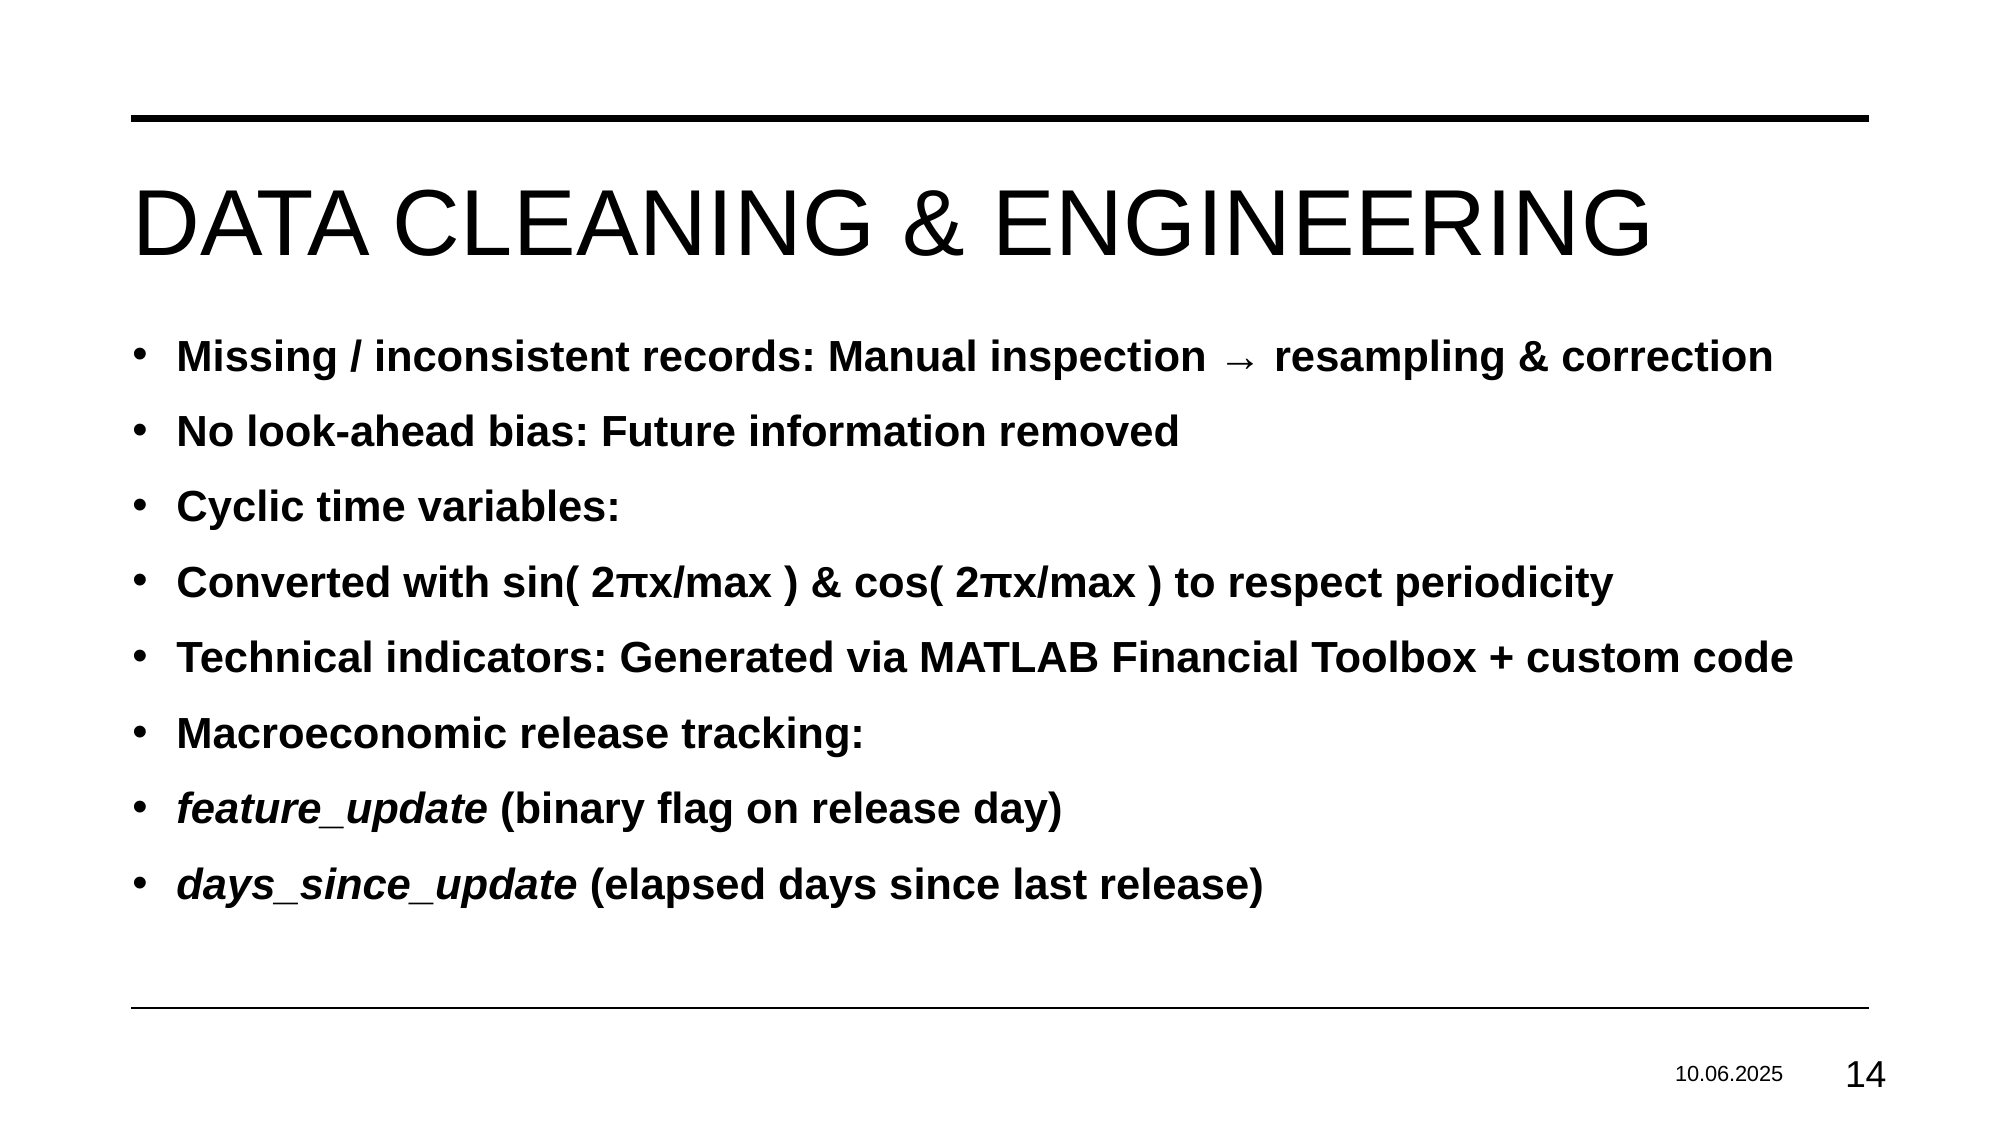

# Data Cleaning & Engineering
Missing / inconsistent records: Manual inspection → resampling & correction
No look-ahead bias: Future information removed
Cyclic time variables:
Converted with sin( 2πx/max ) & cos( 2πx/max ) to respect periodicity
Technical indicators: Generated via MATLAB Financial Toolbox + custom code
Macroeconomic release tracking:
feature_update (binary flag on release day)
days_since_update (elapsed days since last release)

10.06.2025
14